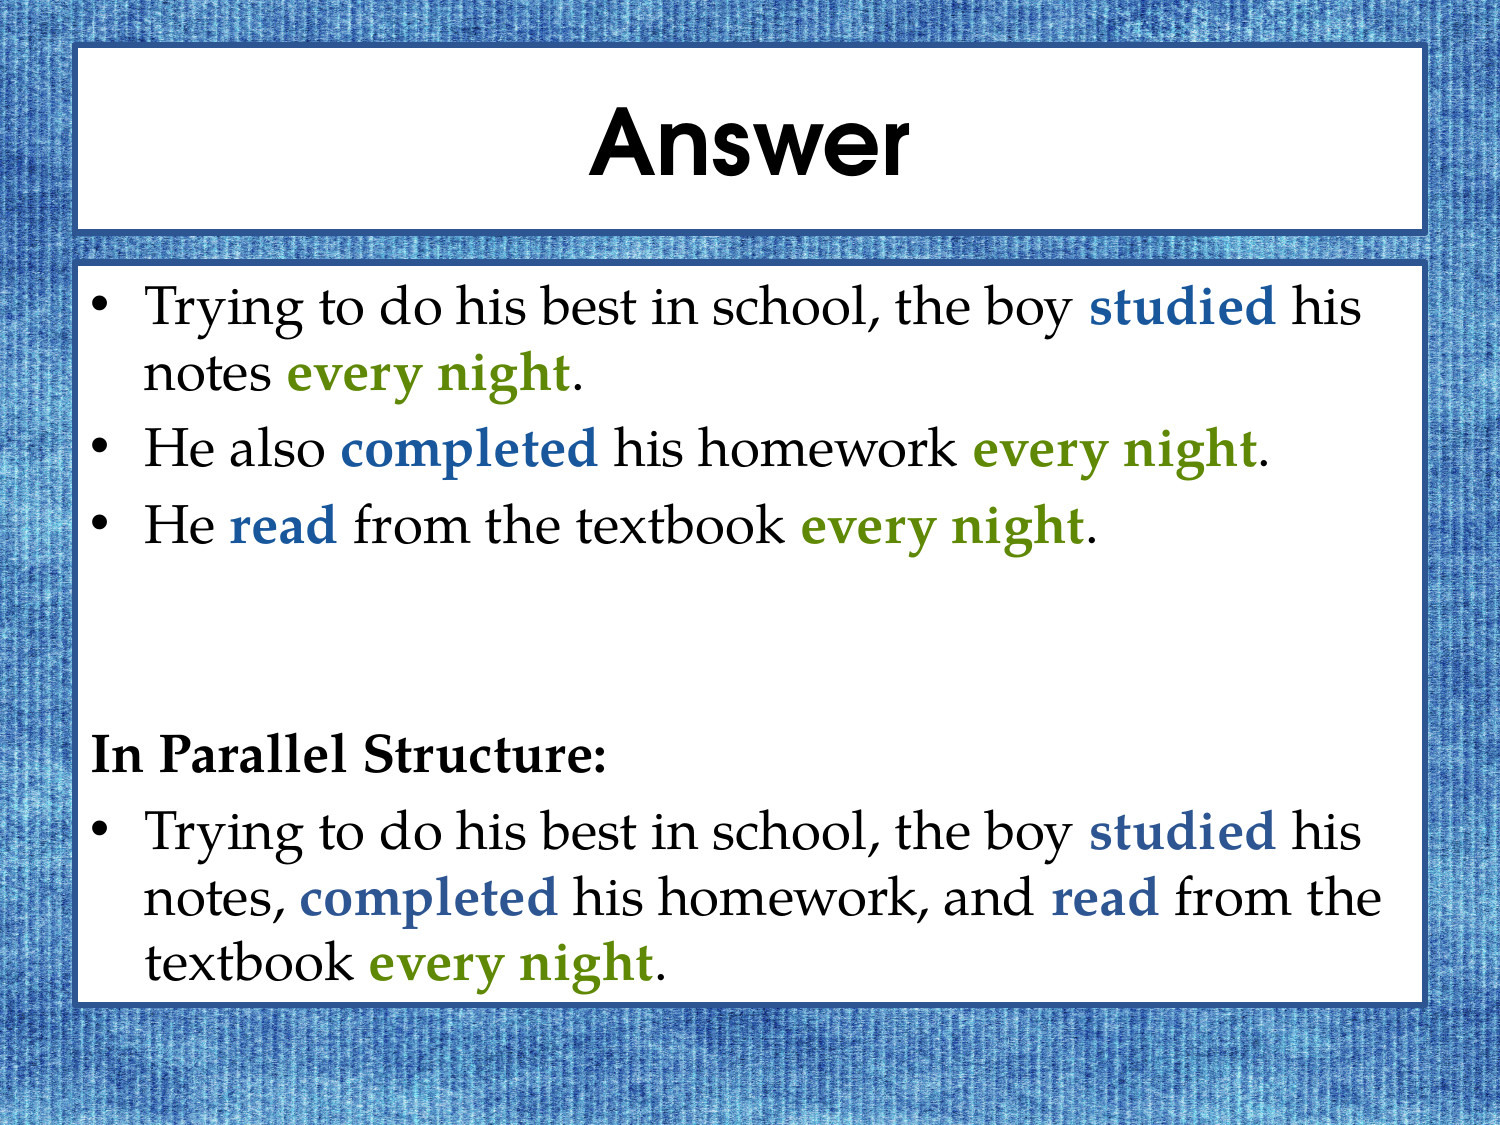

# Answer
Trying to do his best in school, the boy studied his notes every night.
He also completed his homework every night.
He read from the textbook every night.

In Parallel Structure:
Trying to do his best in school, the boy studied his notes, completed his homework, and read from the textbook every night.